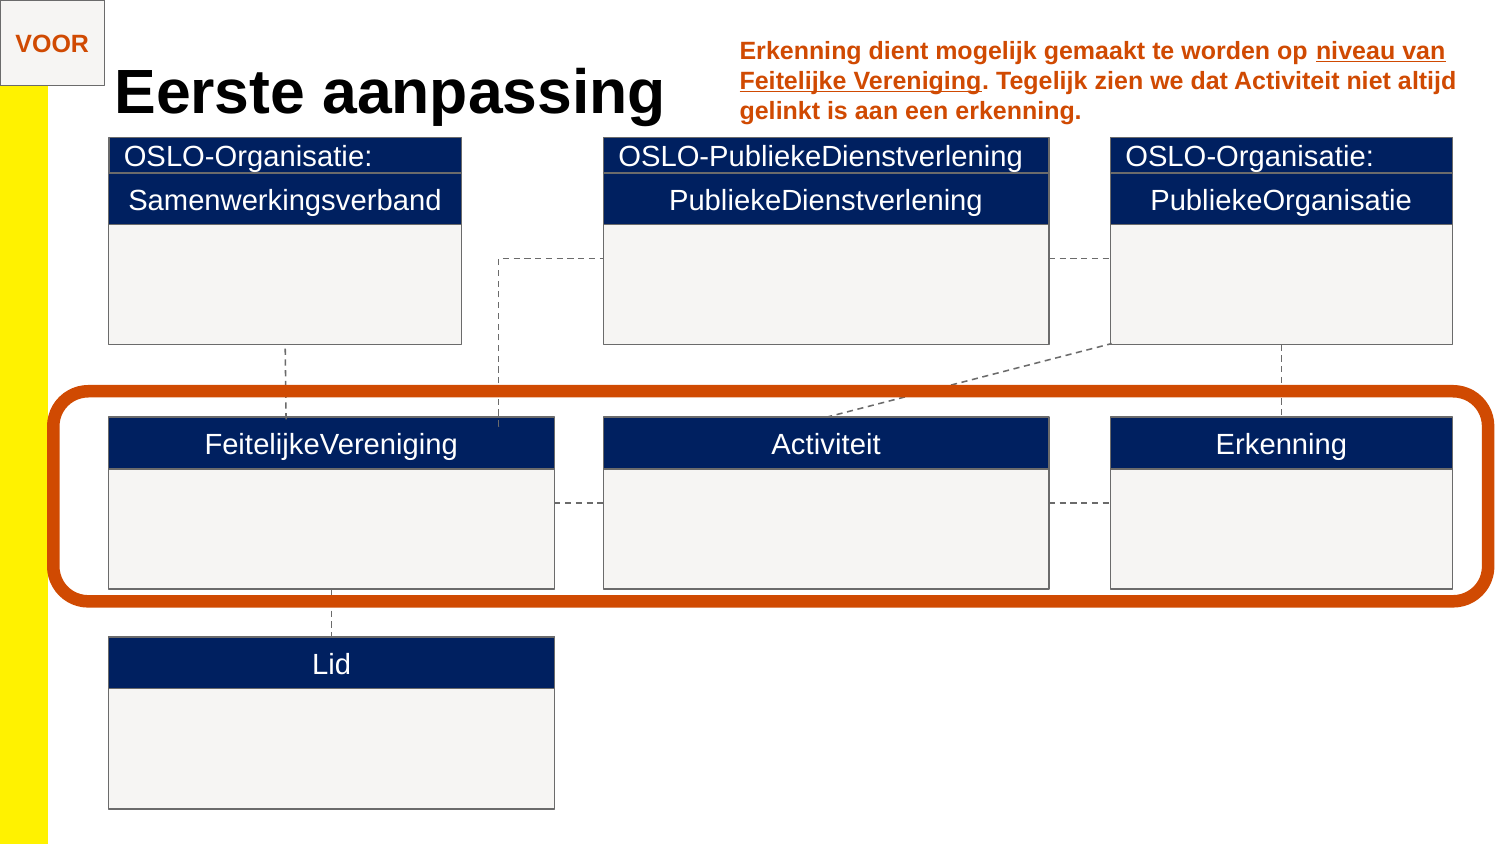

VOOR
Erkenning dient mogelijk gemaakt te worden op niveau van Feitelijke Vereniging. Tegelijk zien we dat Activiteit niet altijd gelinkt is aan een erkenning.
Eerste aanpassing
OSLO-PubliekeDienstverlening
OSLO-Organisatie:
OSLO-Organisatie:

Samenwerkingsverband

PubliekeDienstverlening

PubliekeOrganisatie

Activiteit

Erkenning

FeitelijkeVereniging

Lid